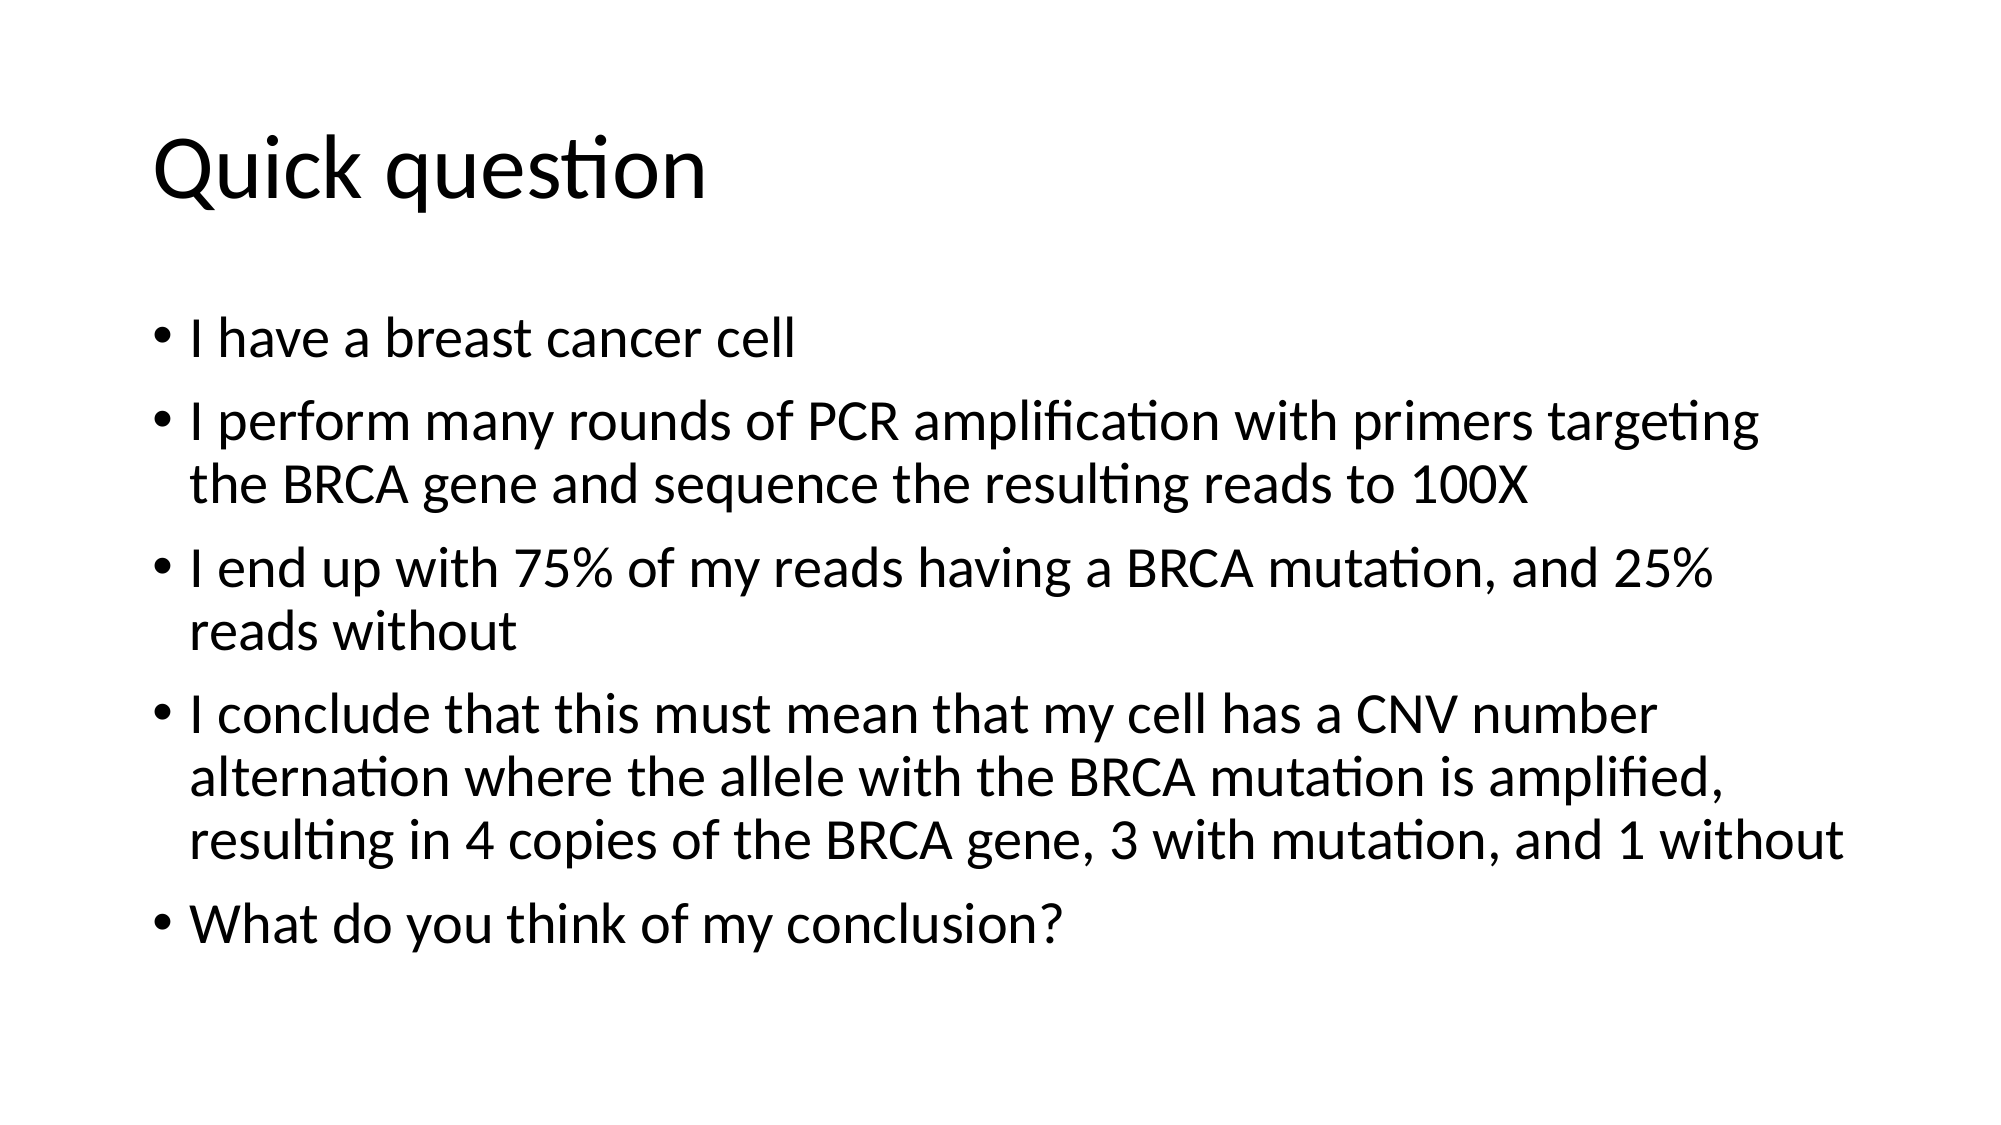

# Quick question
I have a breast cancer cell
I perform many rounds of PCR amplification with primers targeting the BRCA gene and sequence the resulting reads to 100X
I end up with 75% of my reads having a BRCA mutation, and 25% reads without
I conclude that this must mean that my cell has a CNV number alternation where the allele with the BRCA mutation is amplified, resulting in 4 copies of the BRCA gene, 3 with mutation, and 1 without
What do you think of my conclusion?